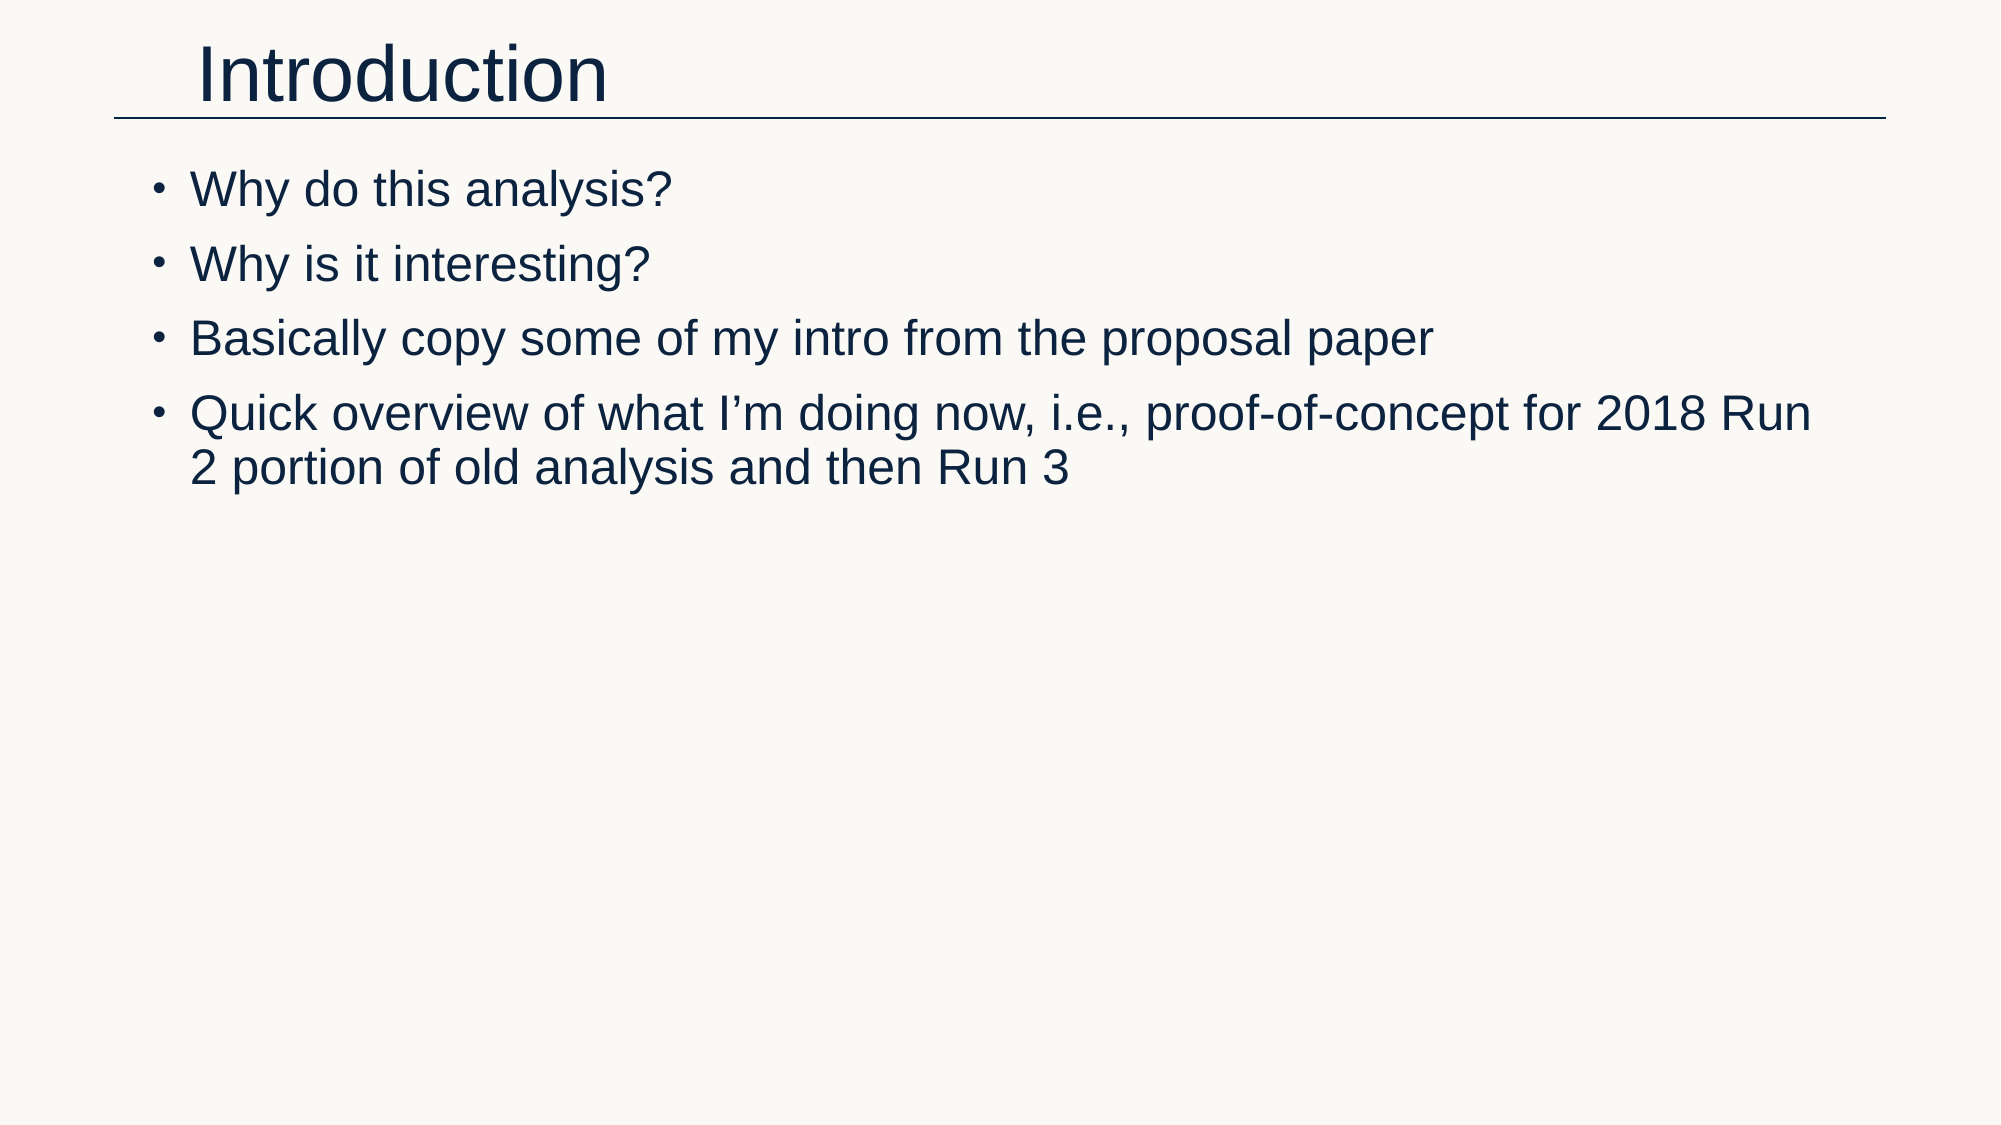

# Introduction
Why do this analysis?
Why is it interesting?
Basically copy some of my intro from the proposal paper
Quick overview of what I’m doing now, i.e., proof-of-concept for 2018 Run 2 portion of old analysis and then Run 3